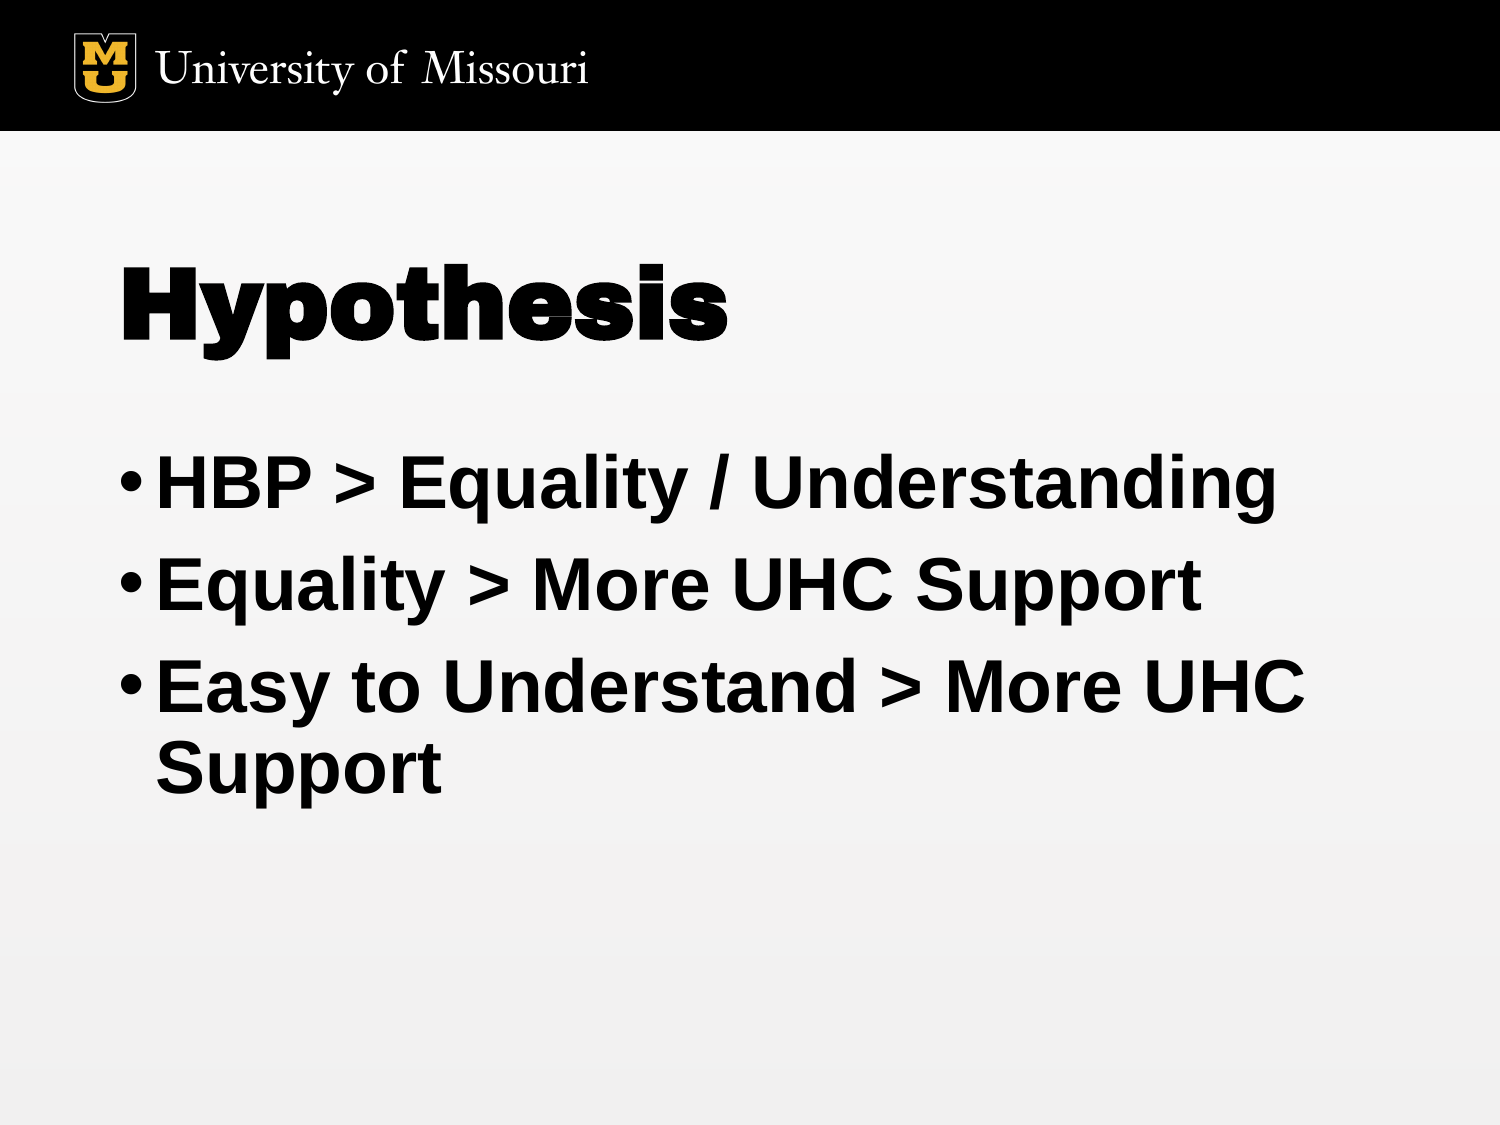

# Hypothesis
HBP > Equality / Understanding
Equality > More UHC Support
Easy to Understand > More UHC Support